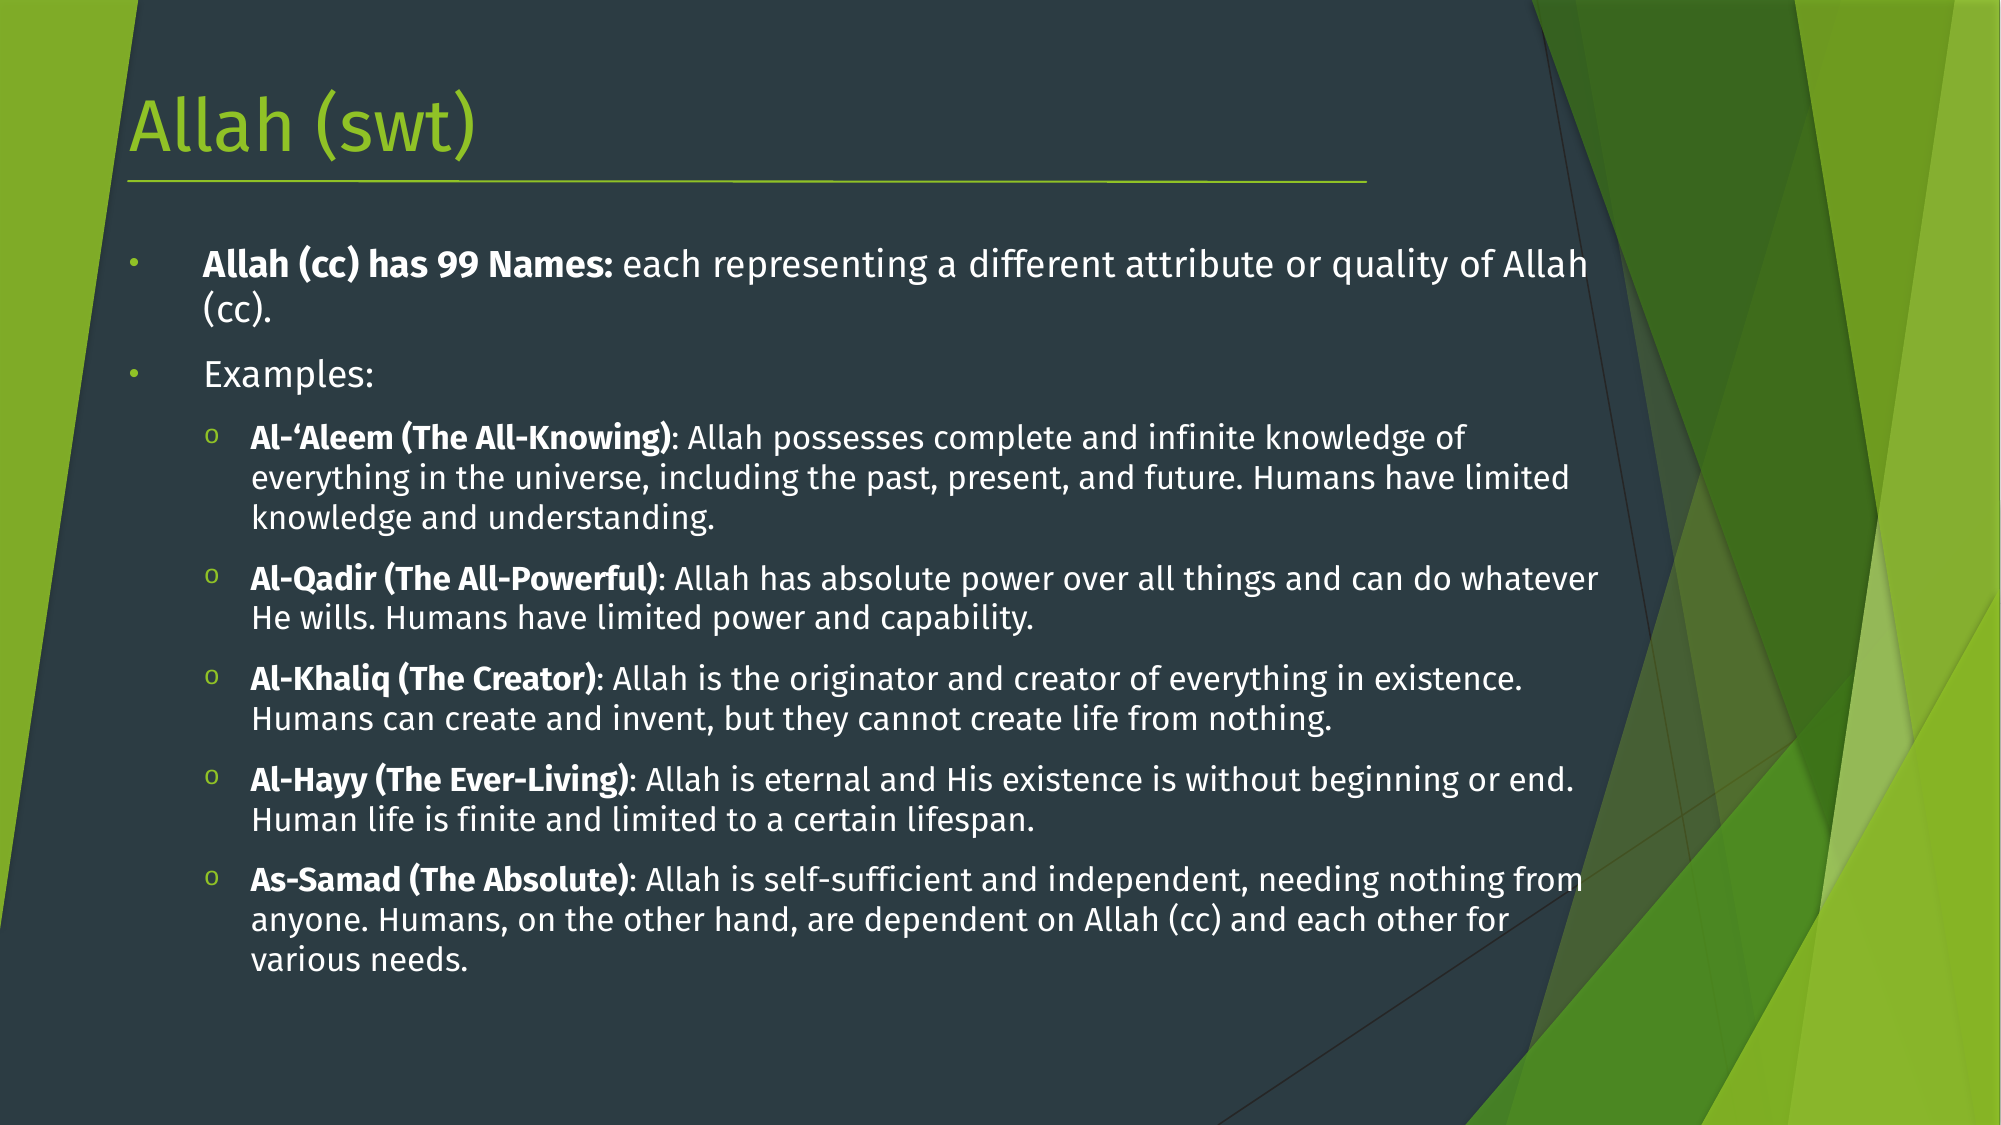

# Allah (swt)
Allah (cc) has 99 Names: each representing a different attribute or quality of Allah (cc).
Examples:
Al-‘Aleem (The All-Knowing): Allah possesses complete and infinite knowledge of everything in the universe, including the past, present, and future. Humans have limited knowledge and understanding.
Al-Qadir (The All-Powerful): Allah has absolute power over all things and can do whatever He wills. Humans have limited power and capability.
Al-Khaliq (The Creator): Allah is the originator and creator of everything in existence. Humans can create and invent, but they cannot create life from nothing.
Al-Hayy (The Ever-Living): Allah is eternal and His existence is without beginning or end. Human life is finite and limited to a certain lifespan.
As-Samad (The Absolute): Allah is self-sufficient and independent, needing nothing from anyone. Humans, on the other hand, are dependent on Allah (cc) and each other for various needs.